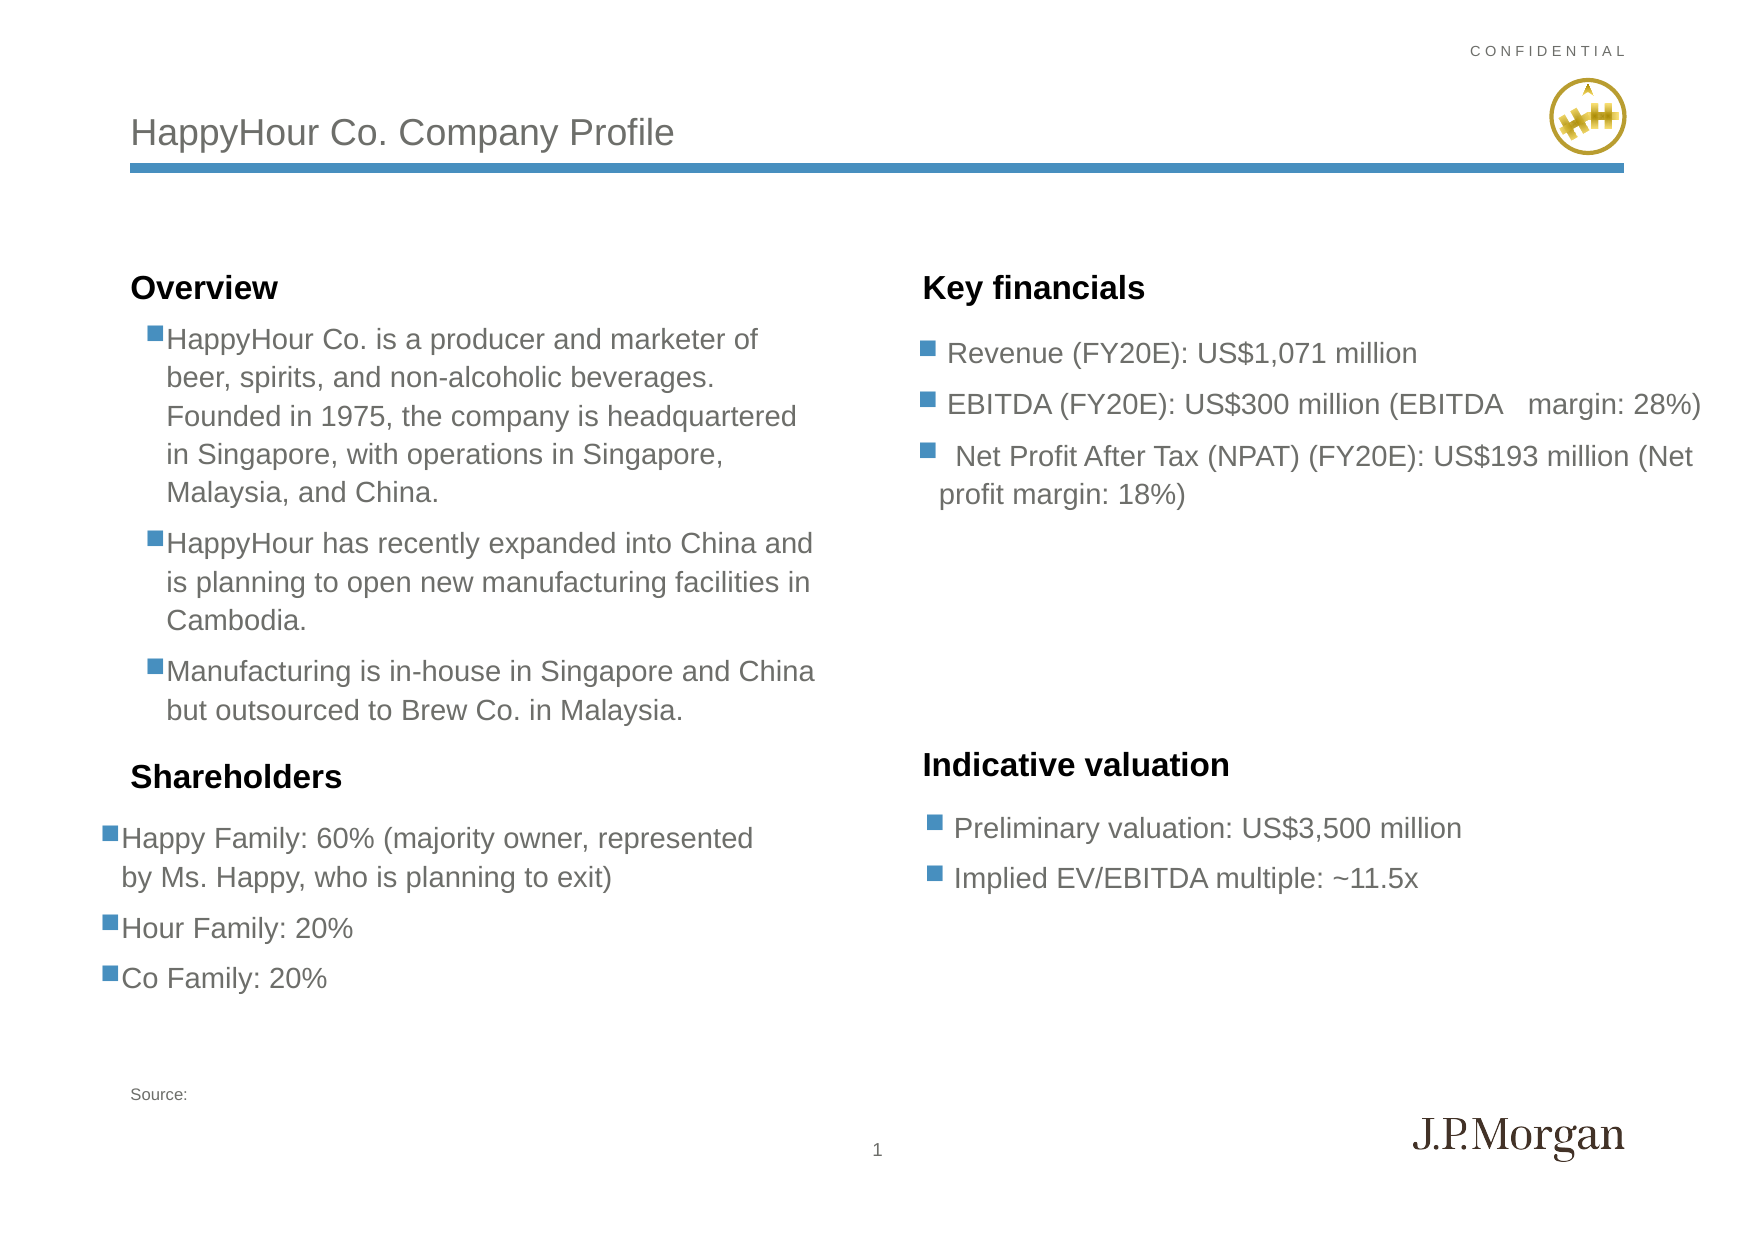

# HappyHour Co. Company Profile

Overview
Key financials
HappyHour Co. is a producer and marketer of beer, spirits, and non-alcoholic beverages. Founded in 1975, the company is headquartered in Singapore, with operations in Singapore, Malaysia, and China.
HappyHour has recently expanded into China and is planning to open new manufacturing facilities in Cambodia.
Manufacturing is in-house in Singapore and China but outsourced to Brew Co. in Malaysia.
 Revenue (FY20E): US$1,071 million
 EBITDA (FY20E): US$300 million (EBITDA   margin: 28%)
  Net Profit After Tax (NPAT) (FY20E): US$193 million (Net profit margin: 18%)
Indicative valuation
Shareholders
 Preliminary valuation: US$3,500 million
 Implied EV/EBITDA multiple: ~11.5x
Happy Family: 60% (majority owner, represented by Ms. Happy, who is planning to exit)
Hour Family: 20%
Co Family: 20%
Source:
1